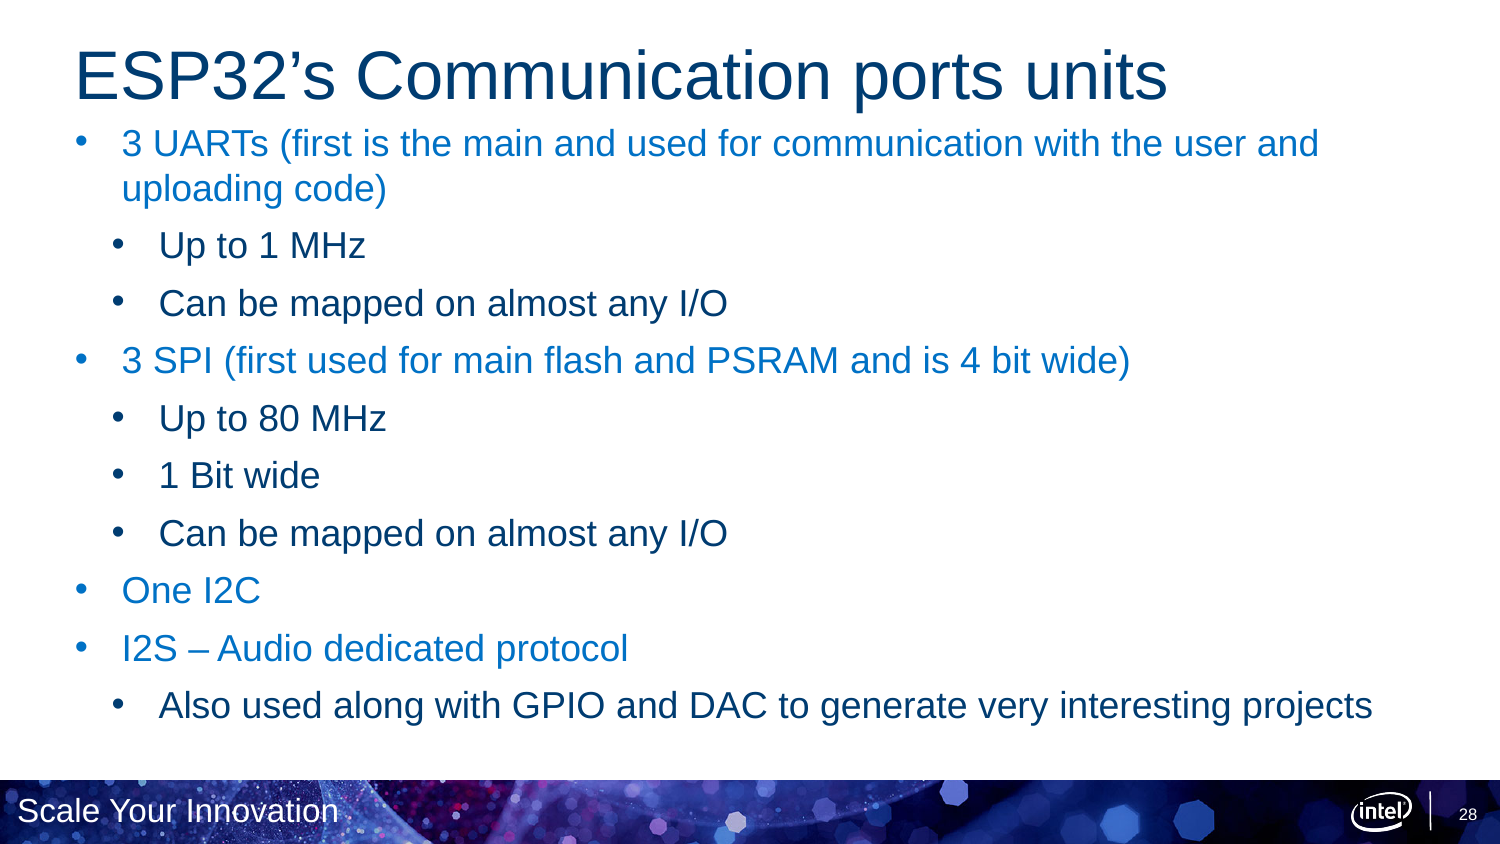

# ESP32’s Communication ports units
3 UARTs (first is the main and used for communication with the user and uploading code)
Up to 1 MHz
Can be mapped on almost any I/O
3 SPI (first used for main flash and PSRAM and is 4 bit wide)
Up to 80 MHz
1 Bit wide
Can be mapped on almost any I/O
One I2C
I2S – Audio dedicated protocol
Also used along with GPIO and DAC to generate very interesting projects
28